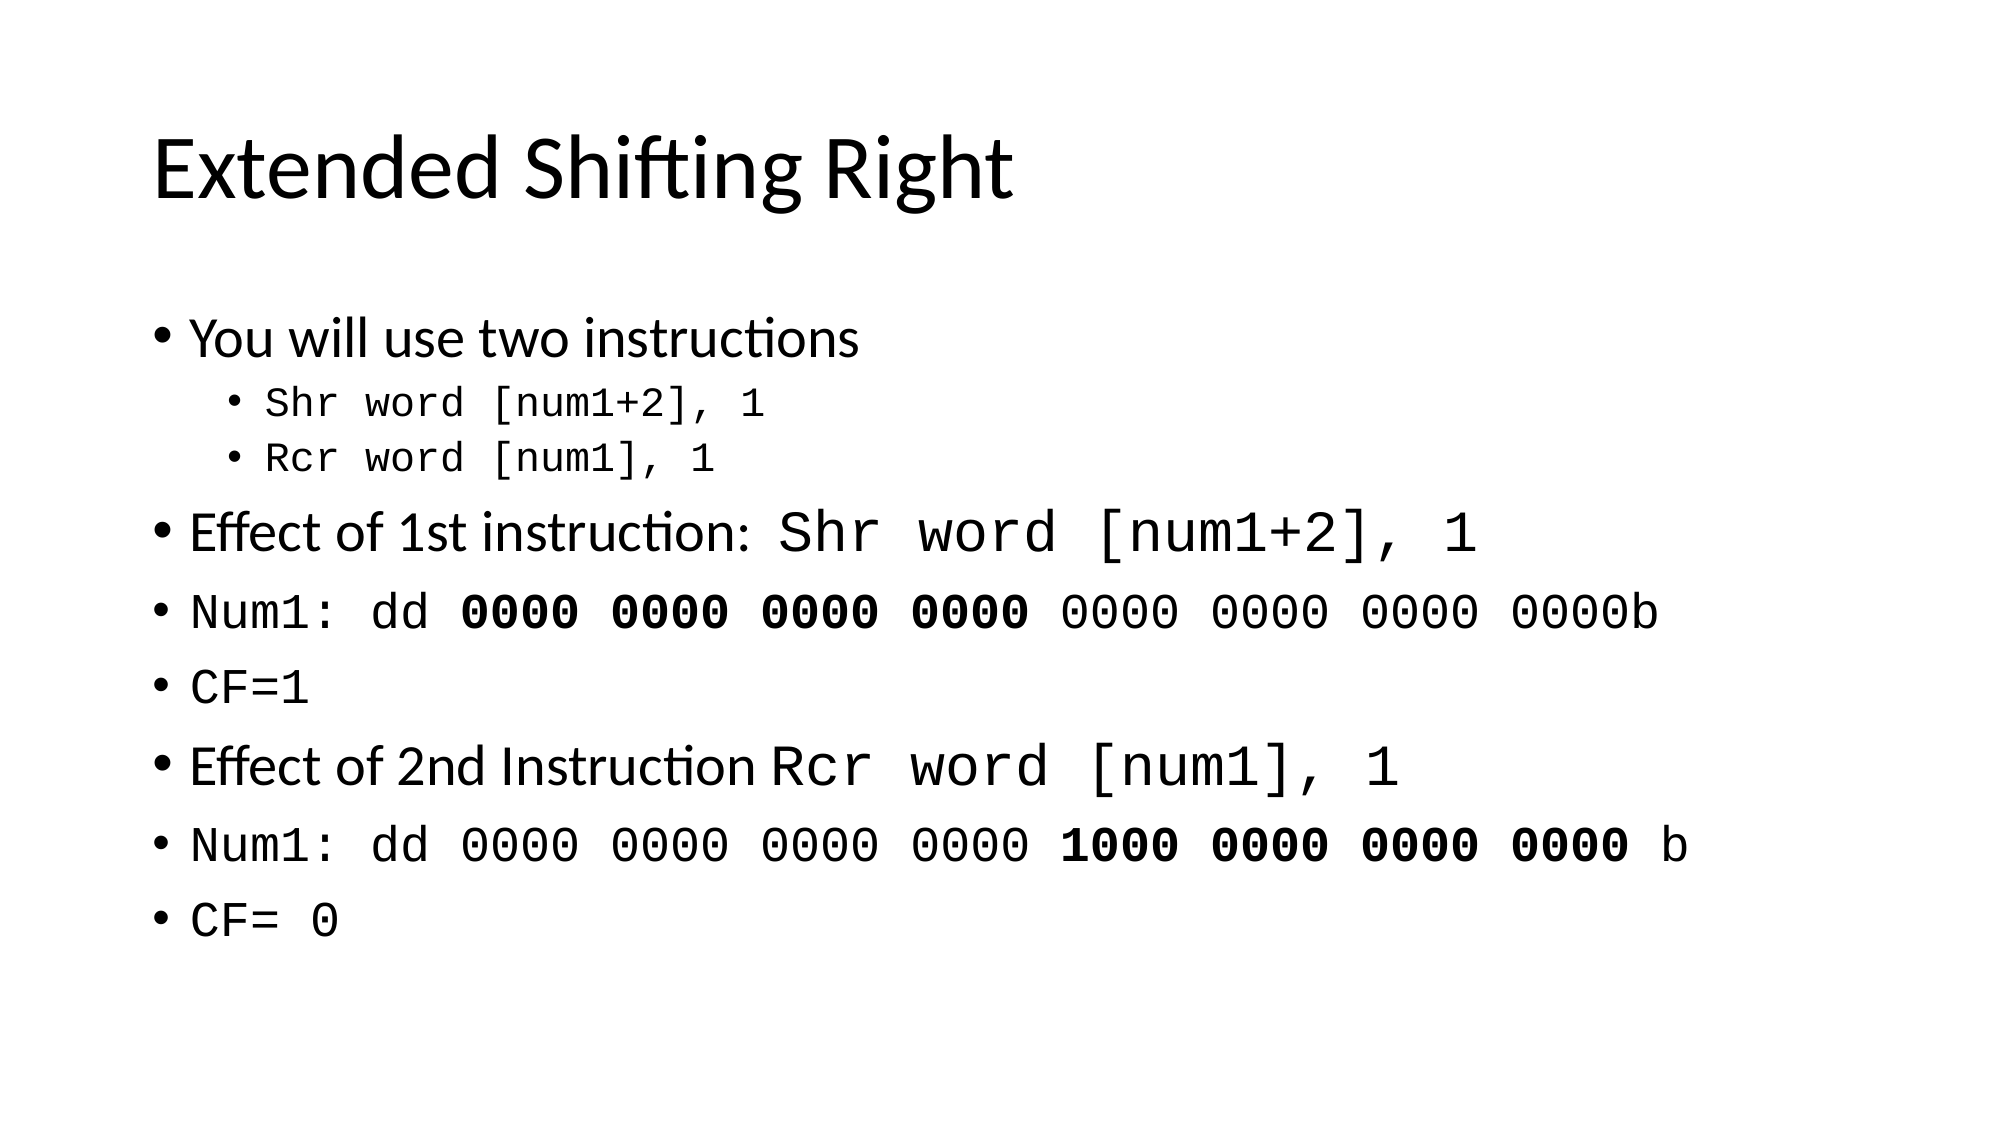

# Extended Shifting Right
You will use two instructions
Shr word [num1+2], 1
Rcr word [num1], 1
Effect of 1st instruction:  Shr word [num1+2], 1
Num1: dd 0000 0000 0000 0000 0000 0000 0000 0000b
CF=1
Effect of 2nd Instruction Rcr word [num1], 1
Num1: dd 0000 0000 0000 0000 1000 0000 0000 0000 b
CF= 0